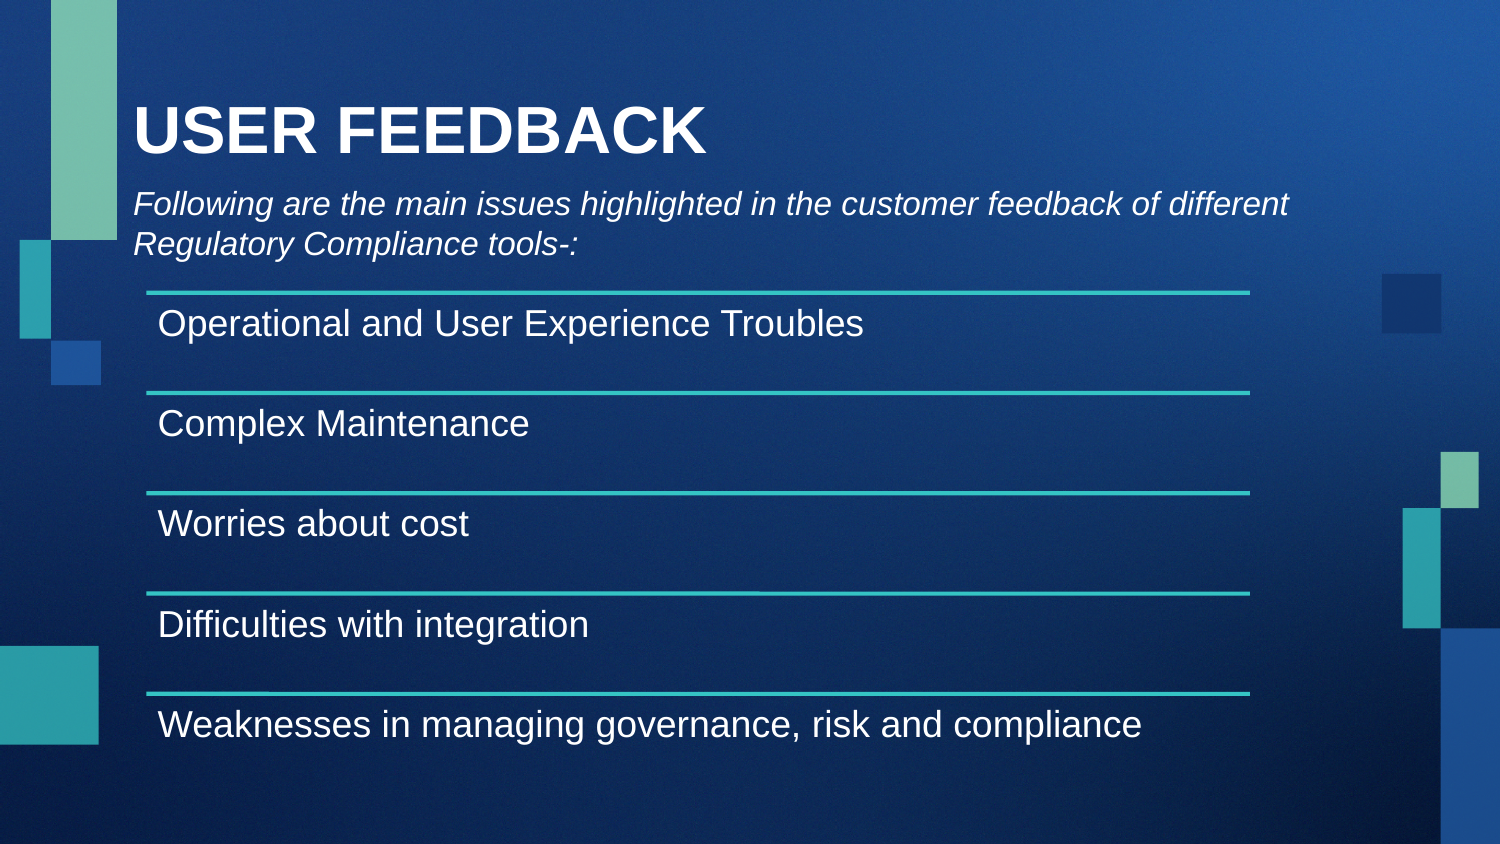

# USER FEEDBACK
Following are the main issues highlighted in the customer feedback of different Regulatory Compliance tools-:
Operational and User Experience Troubles
Complex Maintenance
Worries about cost
Difficulties with integration
Weaknesses in managing governance, risk and compliance